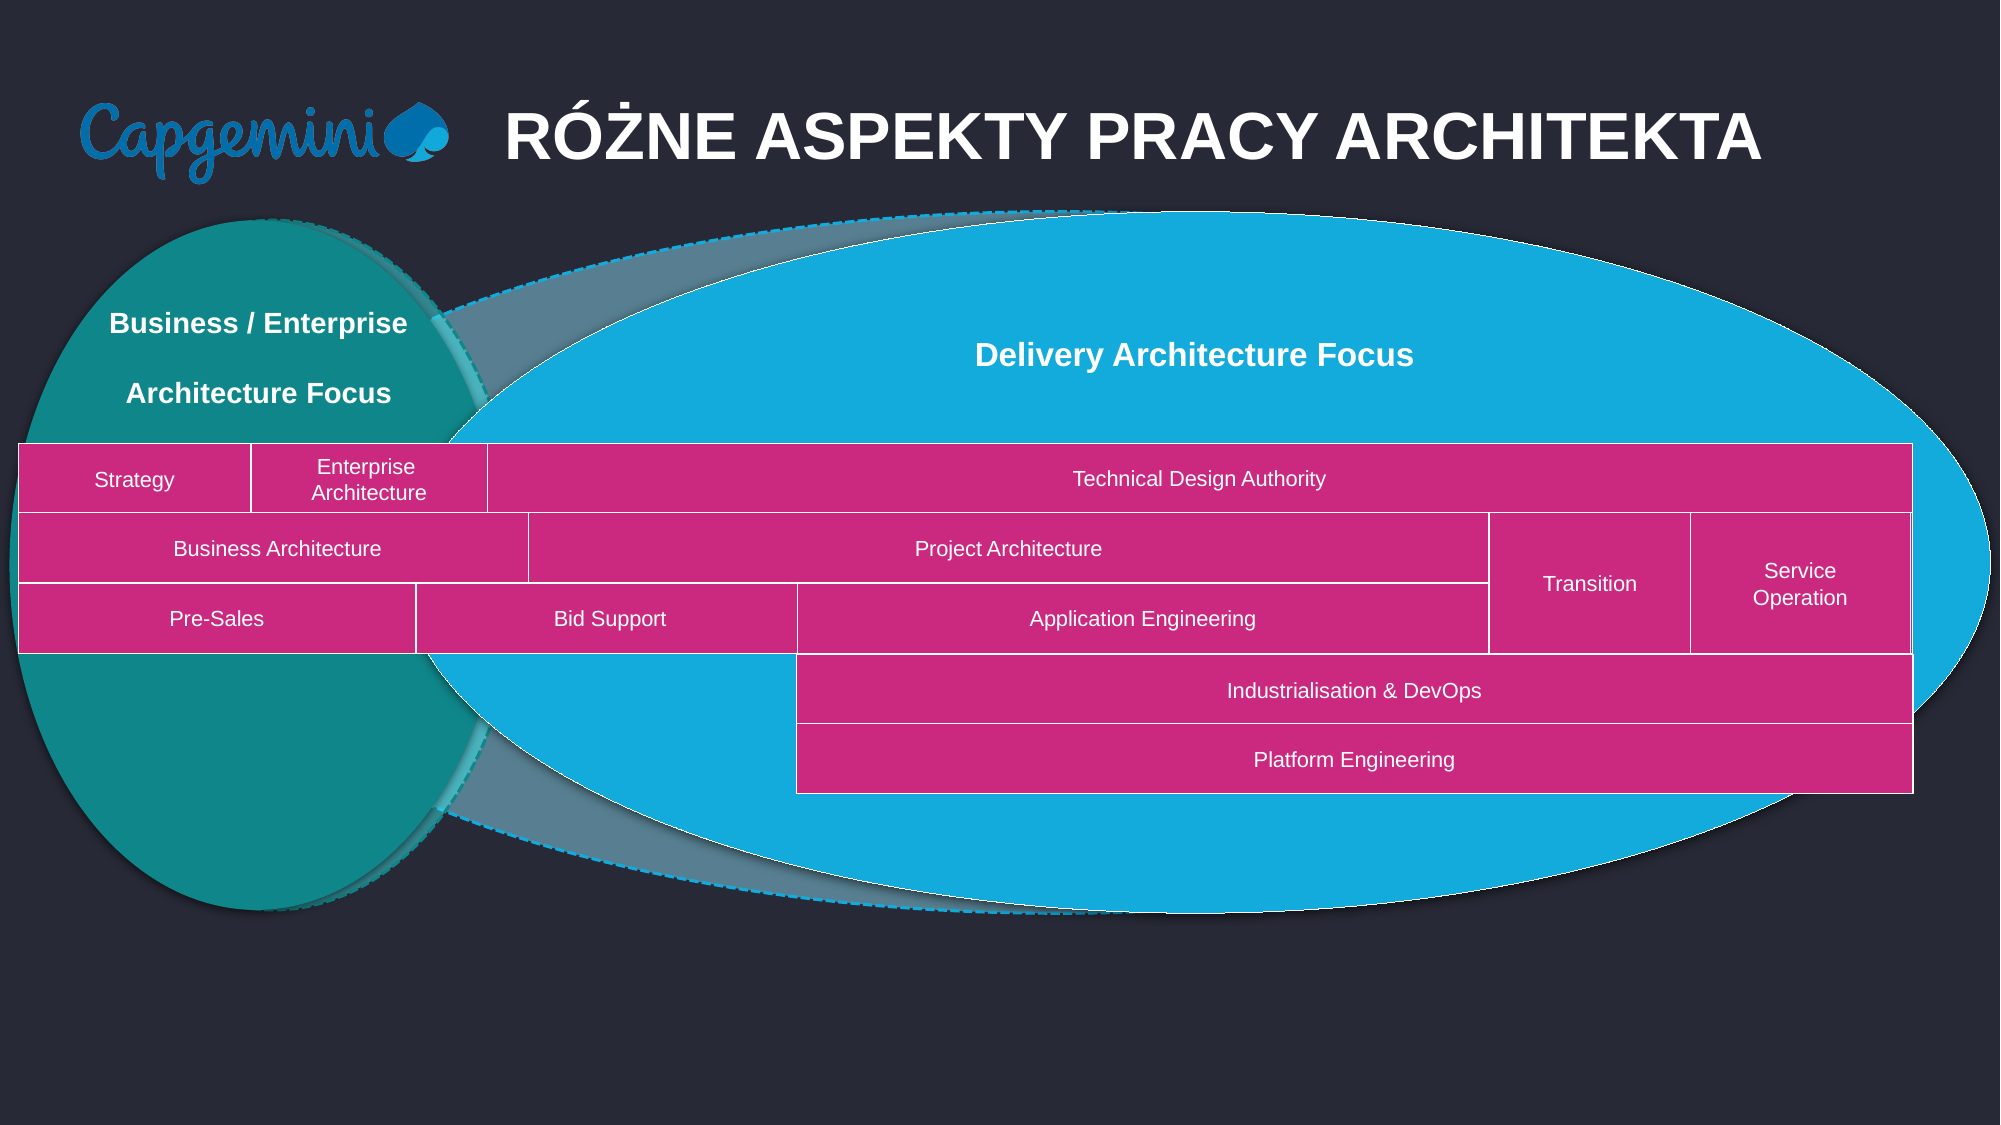

Różne aspekty PRACY ARCHITEKTA

Business / Enterprise
Architecture Focus
Delivery Architecture Focus
Strategy
Enterprise
Architecture
Technical Design Authority
Technical Design Authority
Business Architecture
Project Architecture
Project Architecture
Transition
Transition
Service
Operation
Service
Operation
Pre-Sales
Bid Support
Application Engineering
Application Engineering
Industrialisation & DevOps
Industrialisation & DevOps
Platform Engineering
Platform Engineering